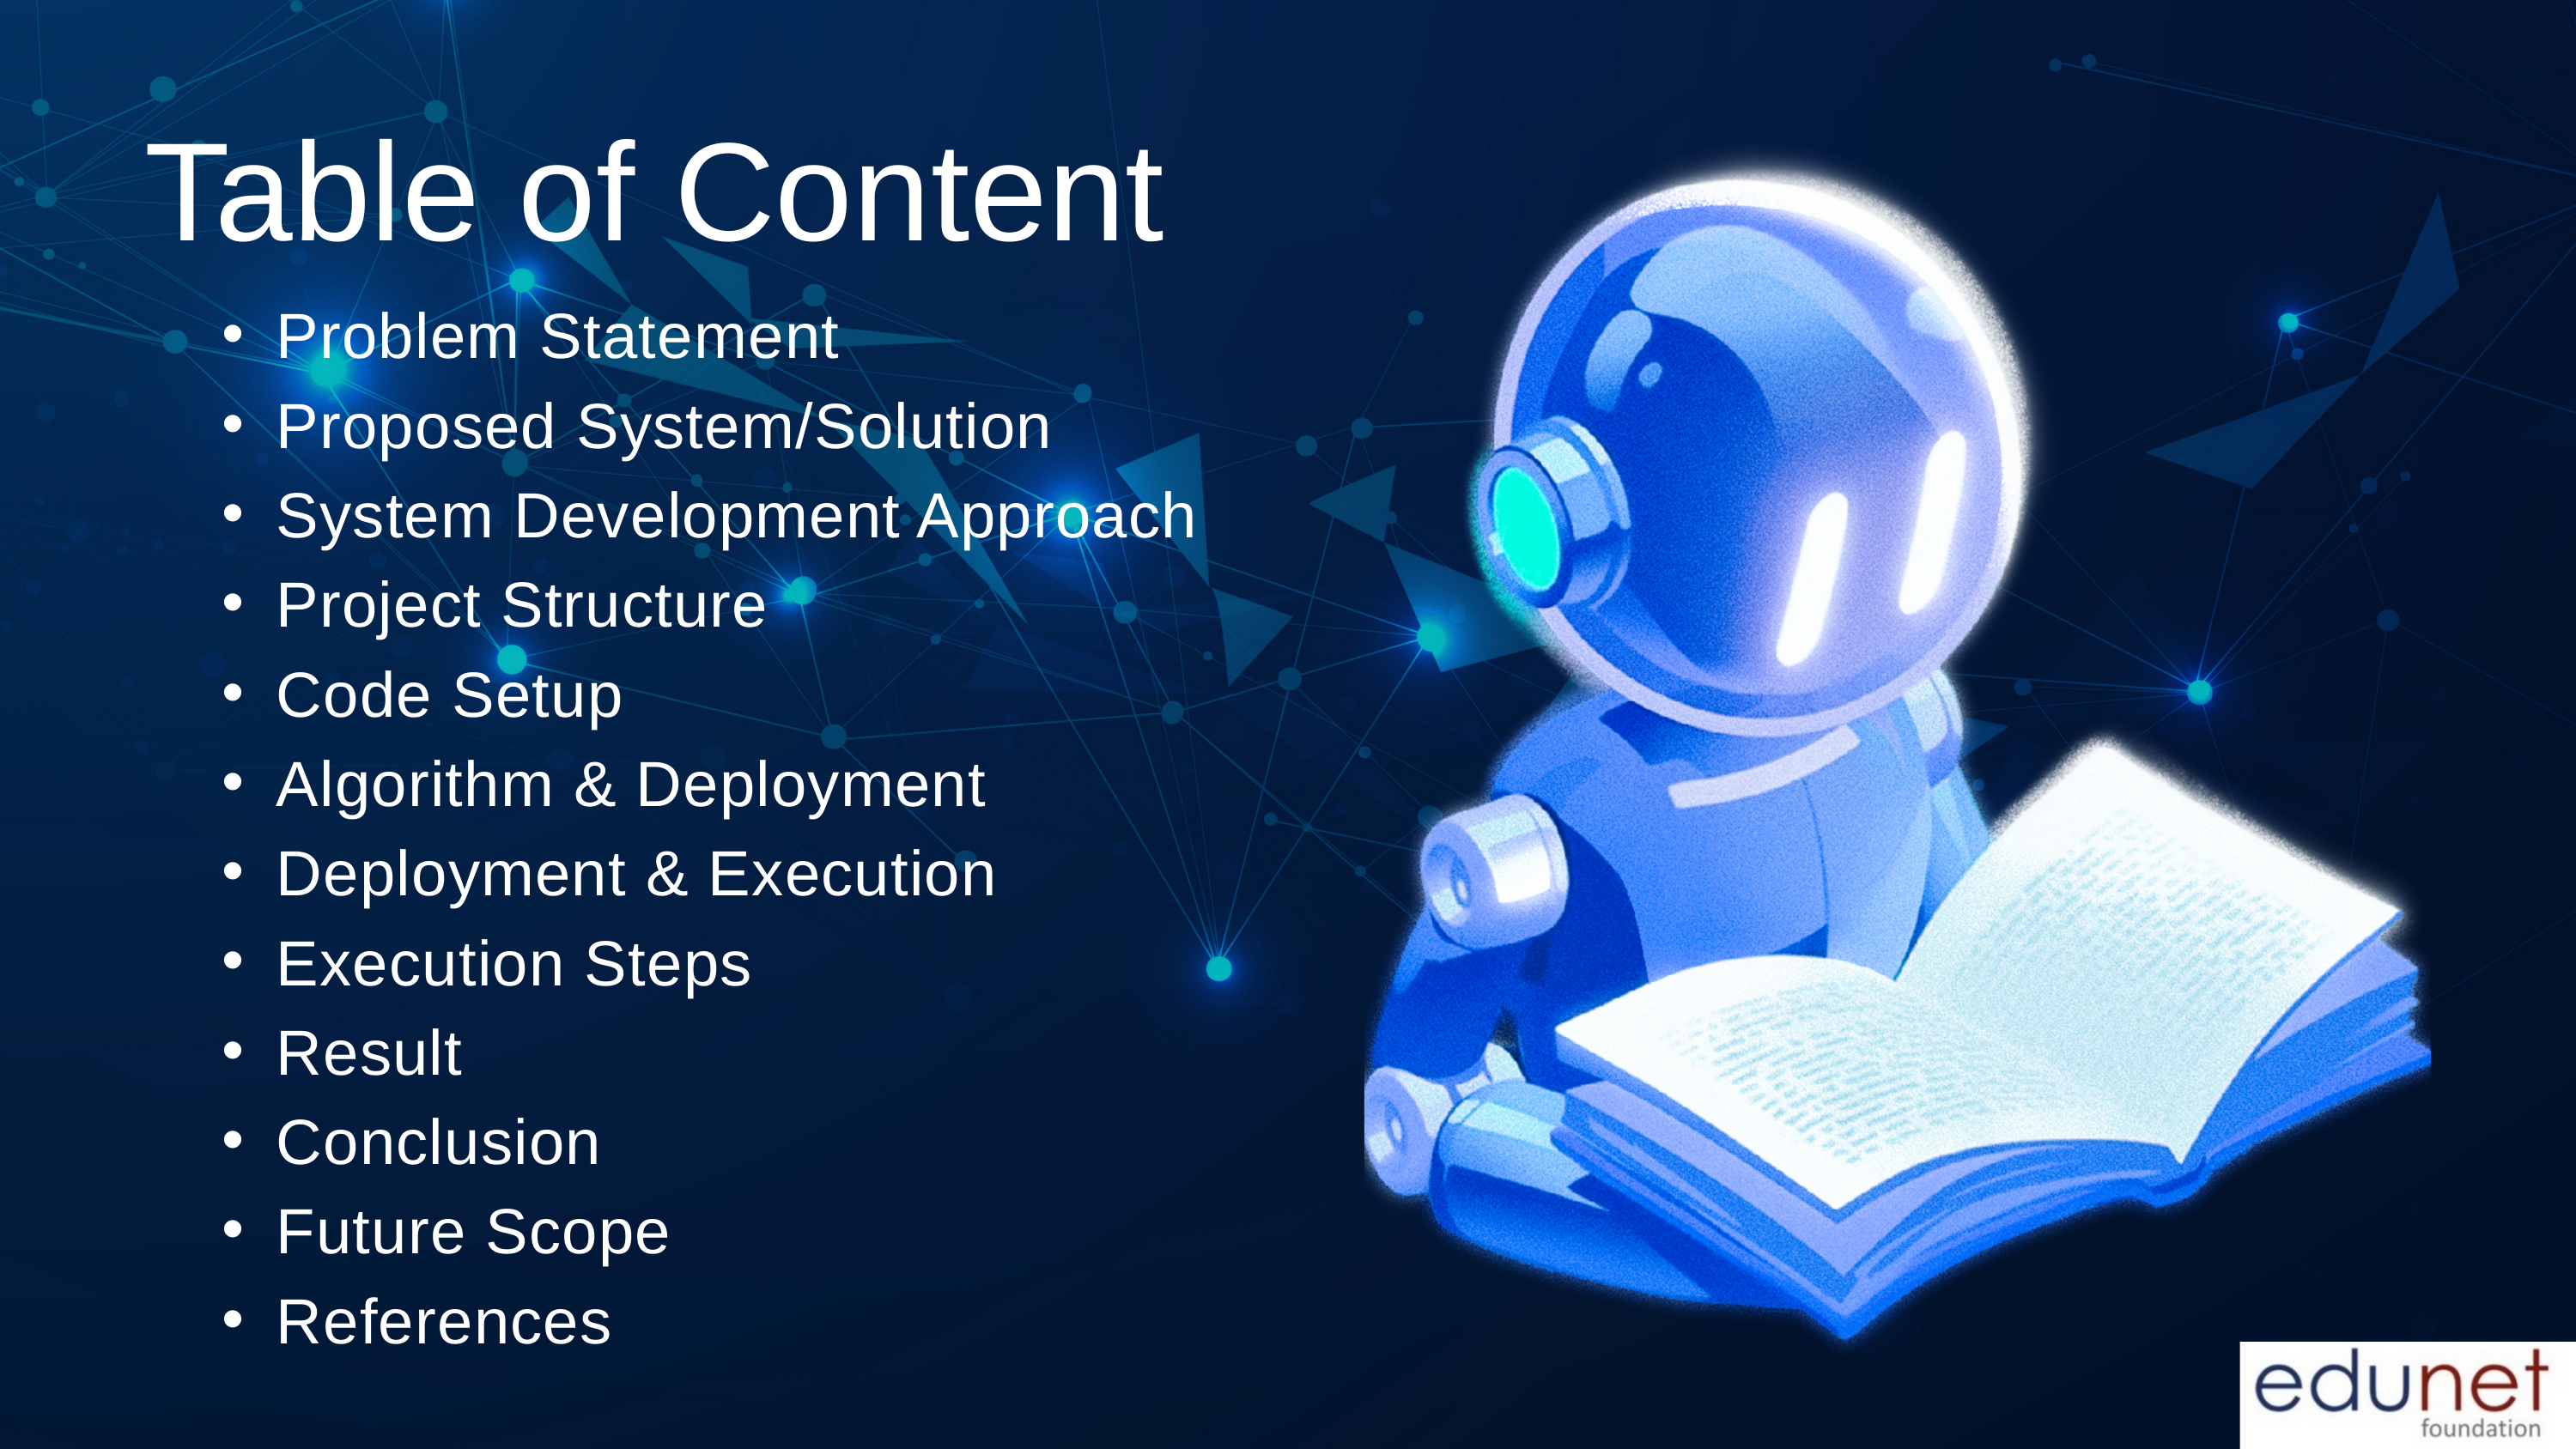

Table of Content

Problem Statement
Proposed System/Solution
System Development Approach
Project Structure
Code Setup
Algorithm & Deployment
Deployment & Execution
Execution Steps
Result
Conclusion
Future Scope
References